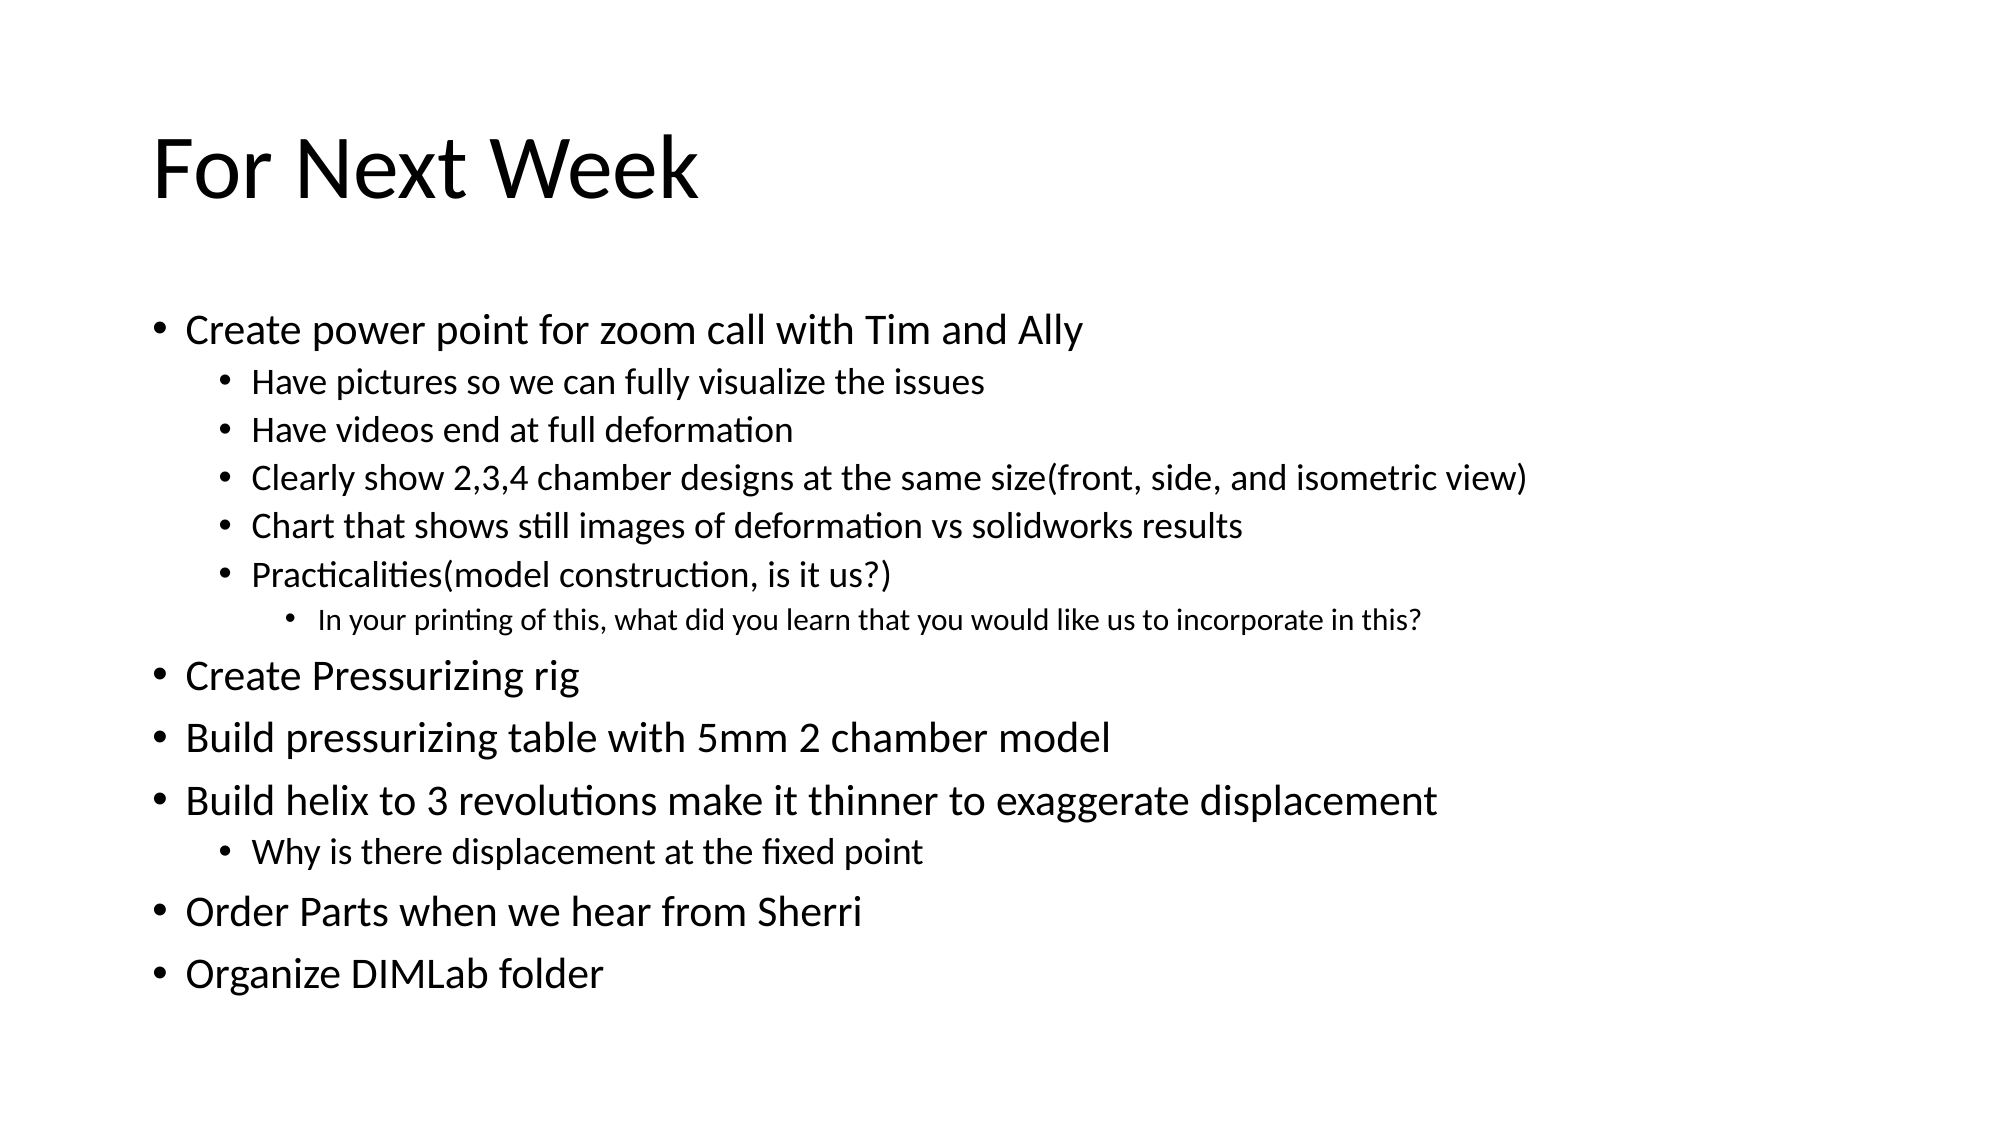

# For Next Week
Create power point for zoom call with Tim and Ally
Have pictures so we can fully visualize the issues
Have videos end at full deformation
Clearly show 2,3,4 chamber designs at the same size(front, side, and isometric view)
Chart that shows still images of deformation vs solidworks results
Practicalities(model construction, is it us?)
In your printing of this, what did you learn that you would like us to incorporate in this?
Create Pressurizing rig
Build pressurizing table with 5mm 2 chamber model
Build helix to 3 revolutions make it thinner to exaggerate displacement
Why is there displacement at the fixed point
Order Parts when we hear from Sherri
Organize DIMLab folder